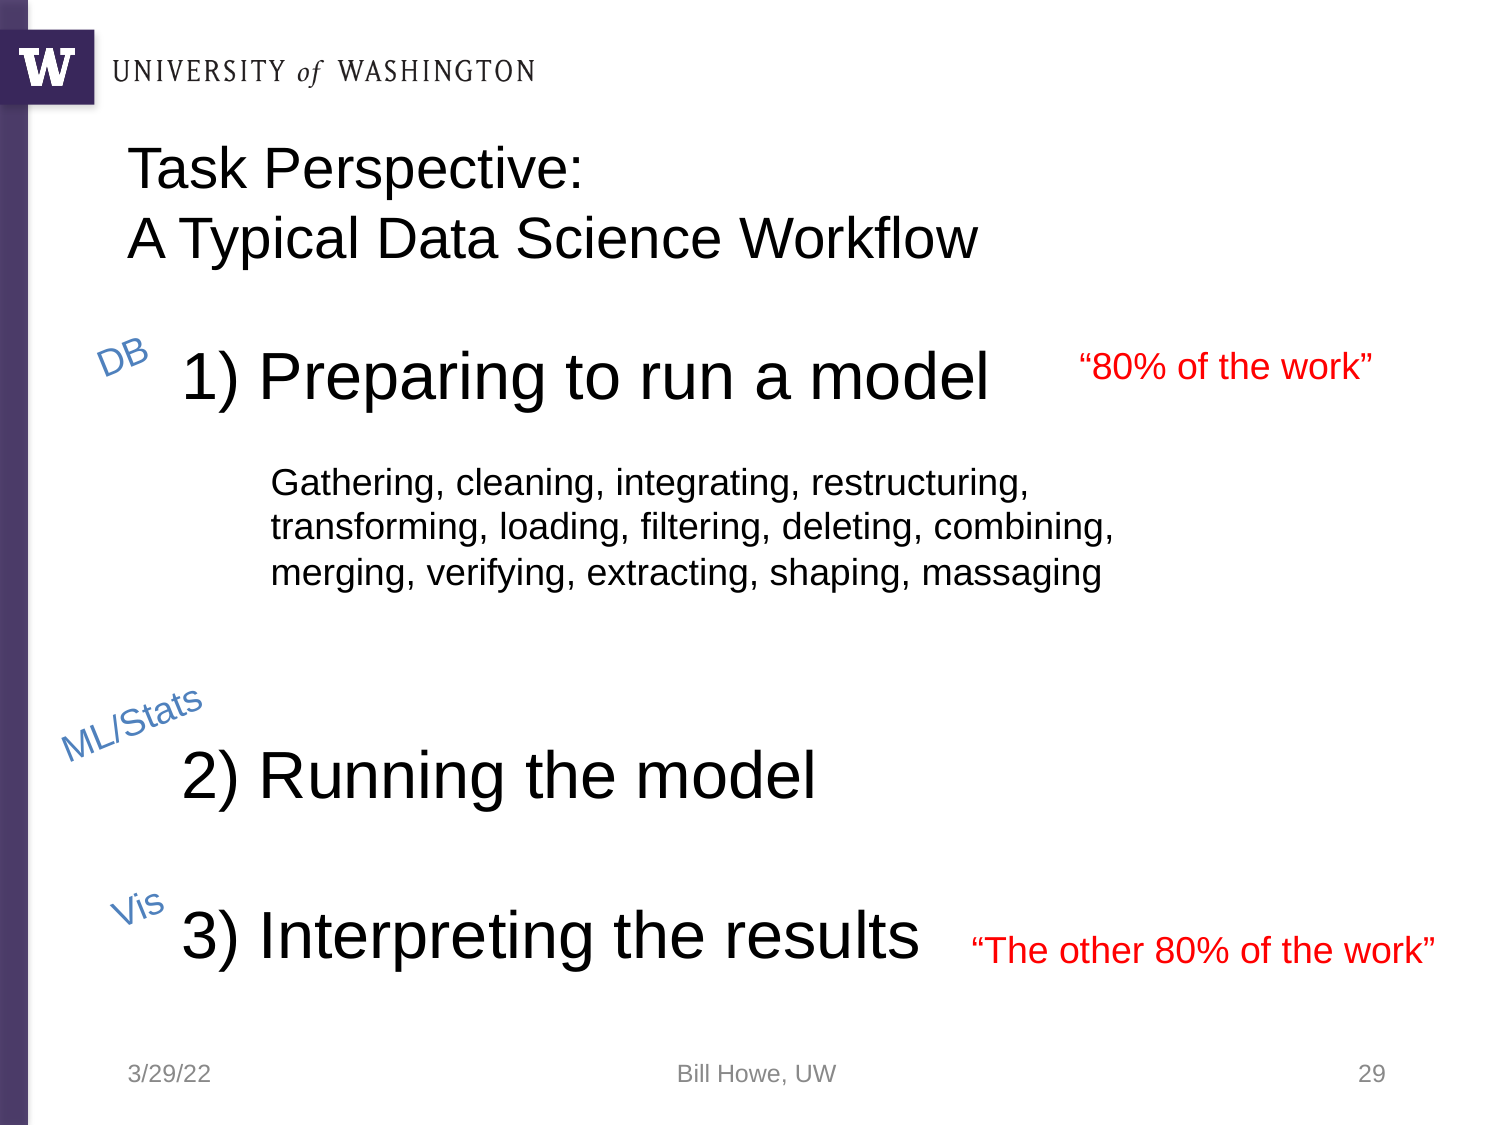

# Task Perspective: A Typical Data Science Workflow
DB
1) Preparing to run a model

2) Running the model

3) Interpreting the results
“80% of the work”
Gathering, cleaning, integrating, restructuring, transforming, loading, filtering, deleting, combining, merging, verifying, extracting, shaping, massaging
ML/Stats
Vis
“The other 80% of the work”

3/29/22
Bill Howe, UW
29